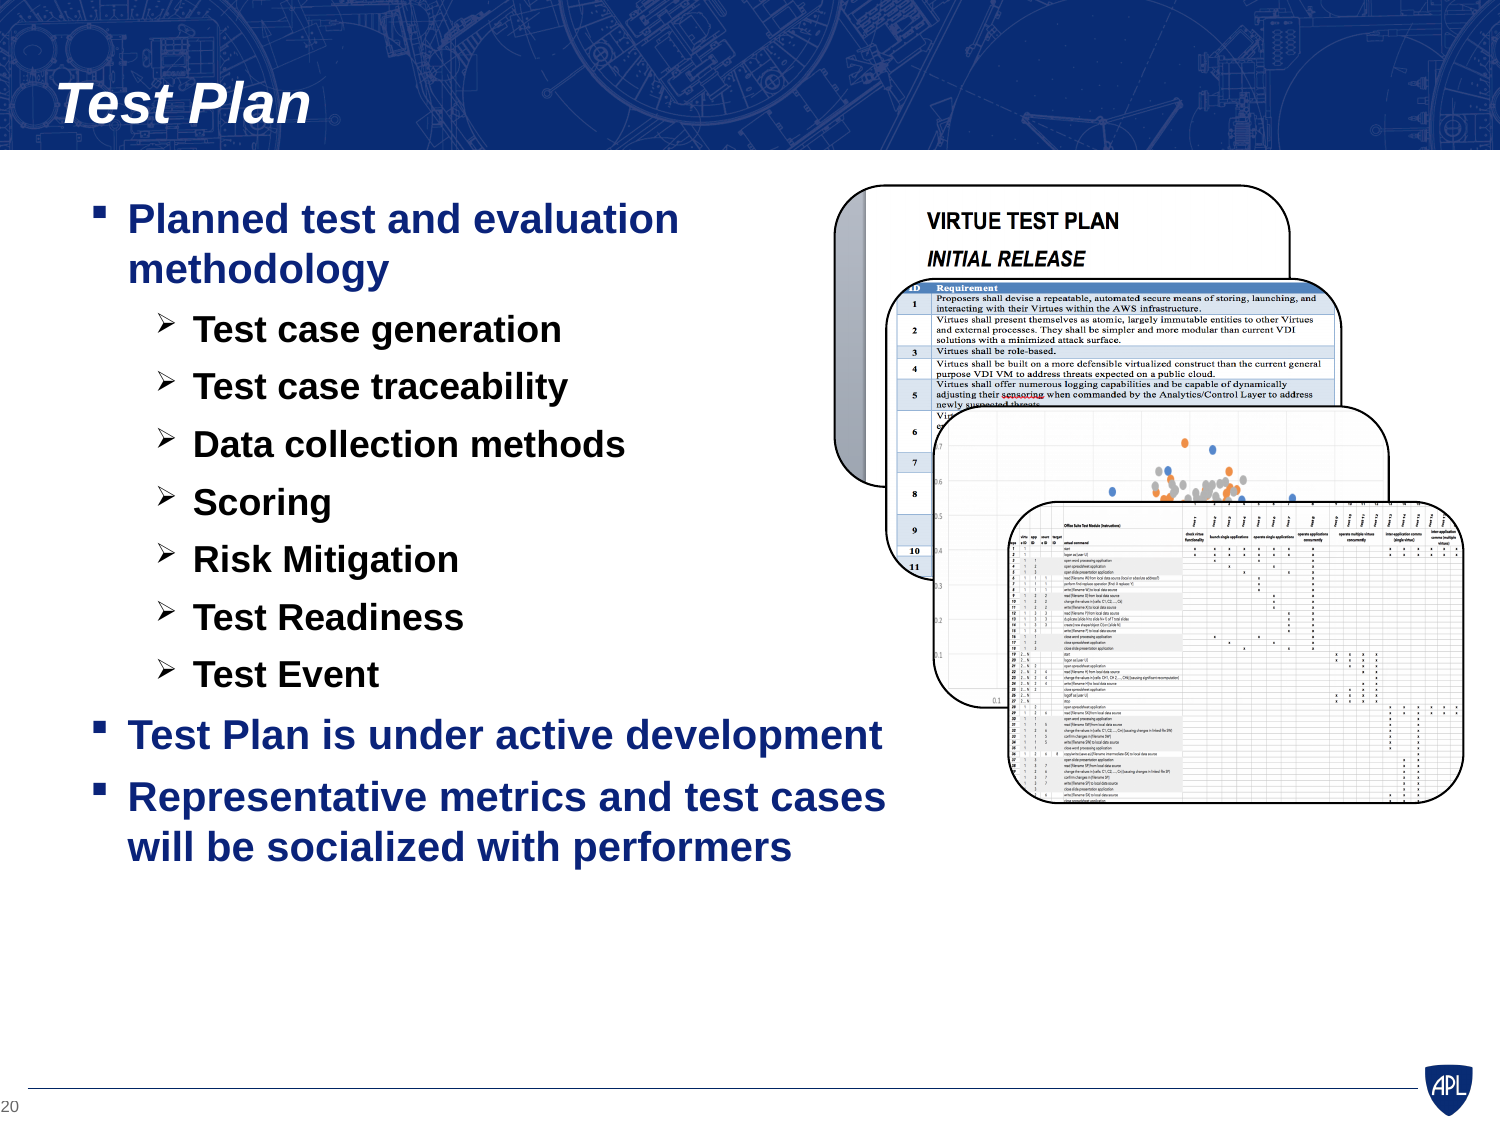

# Test Plan
Planned test and evaluation methodology
Test case generation
Test case traceability
Data collection methods
Scoring
Risk Mitigation
Test Readiness
Test Event
Test Plan is under active development
Representative metrics and test cases will be socialized with performers